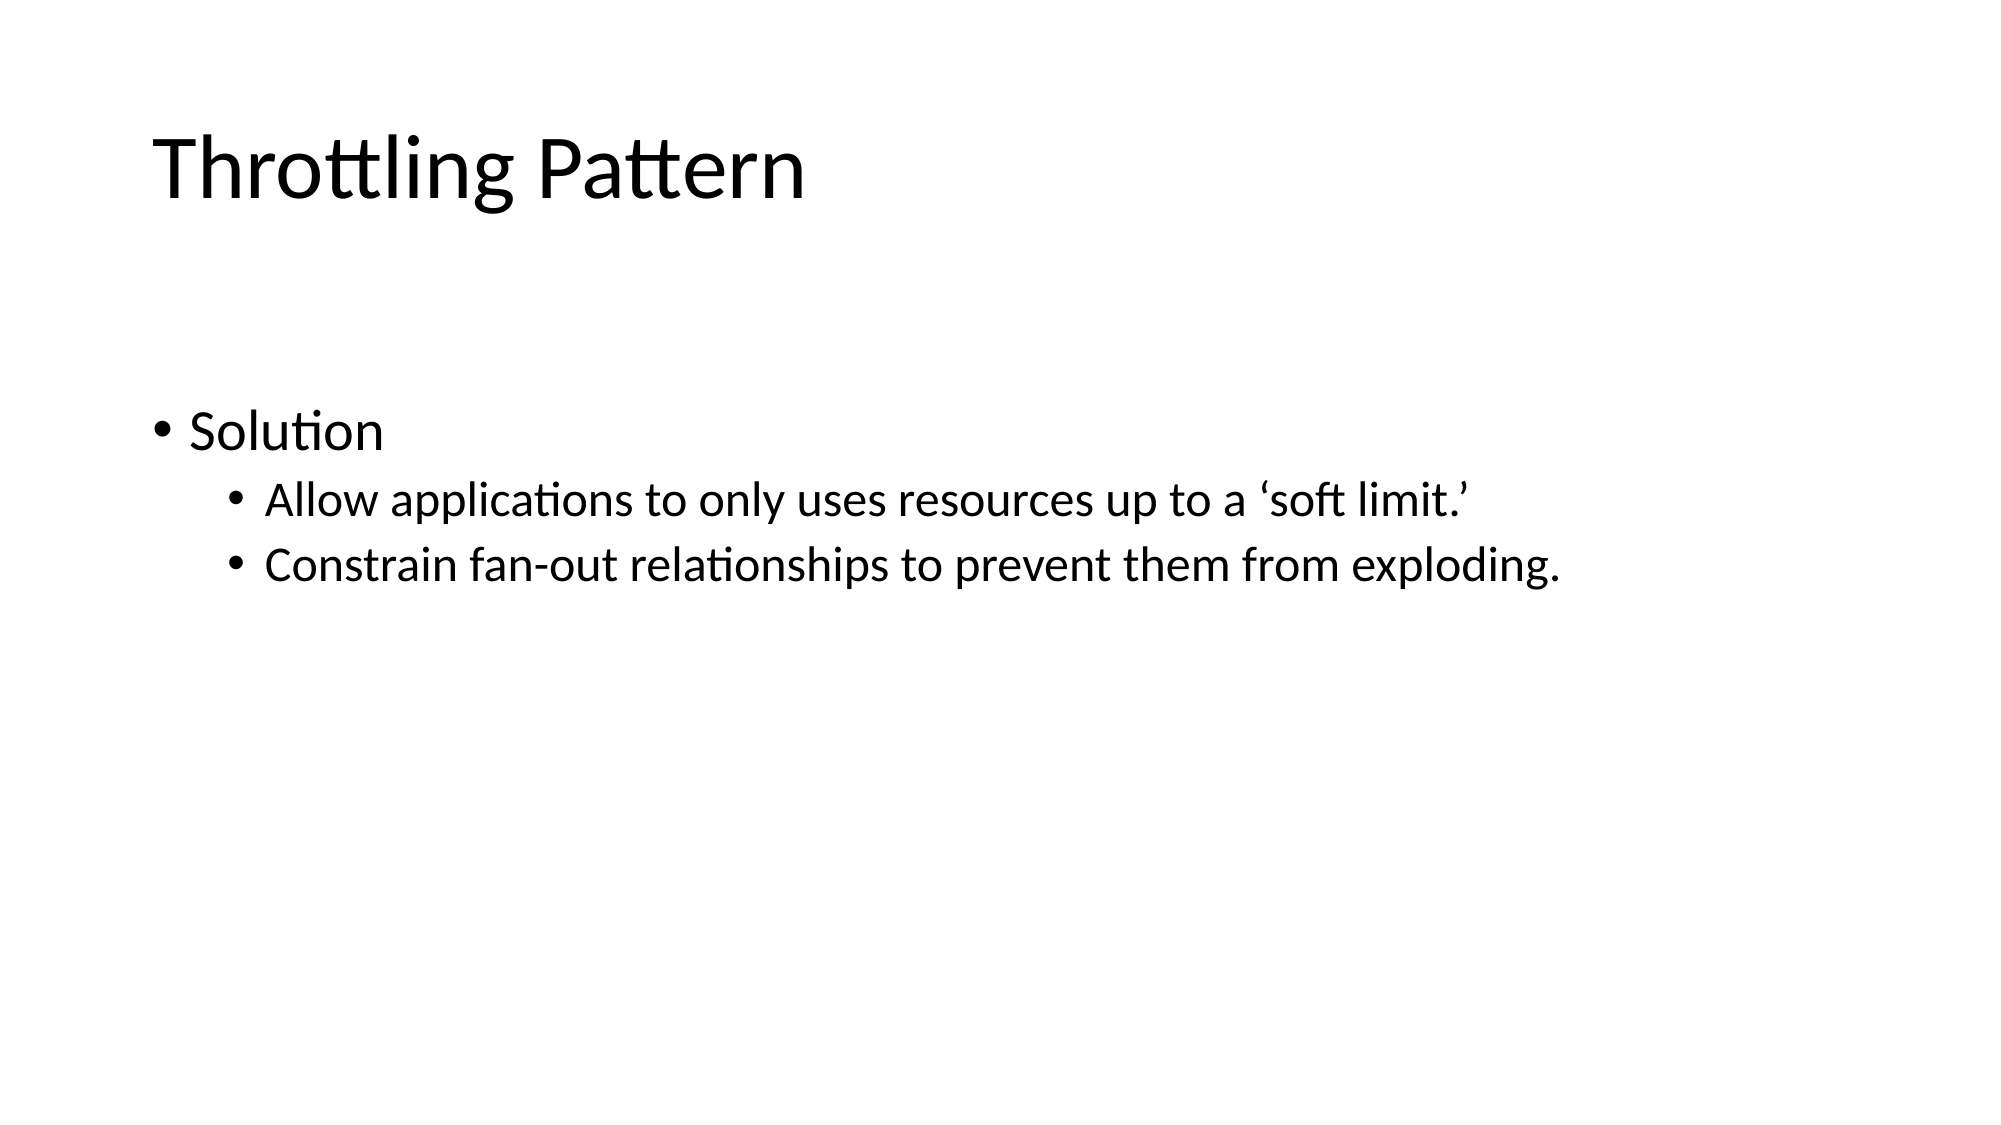

# Throttling Pattern
Solution
Allow applications to only uses resources up to a ‘soft limit.’
Constrain fan-out relationships to prevent them from exploding.